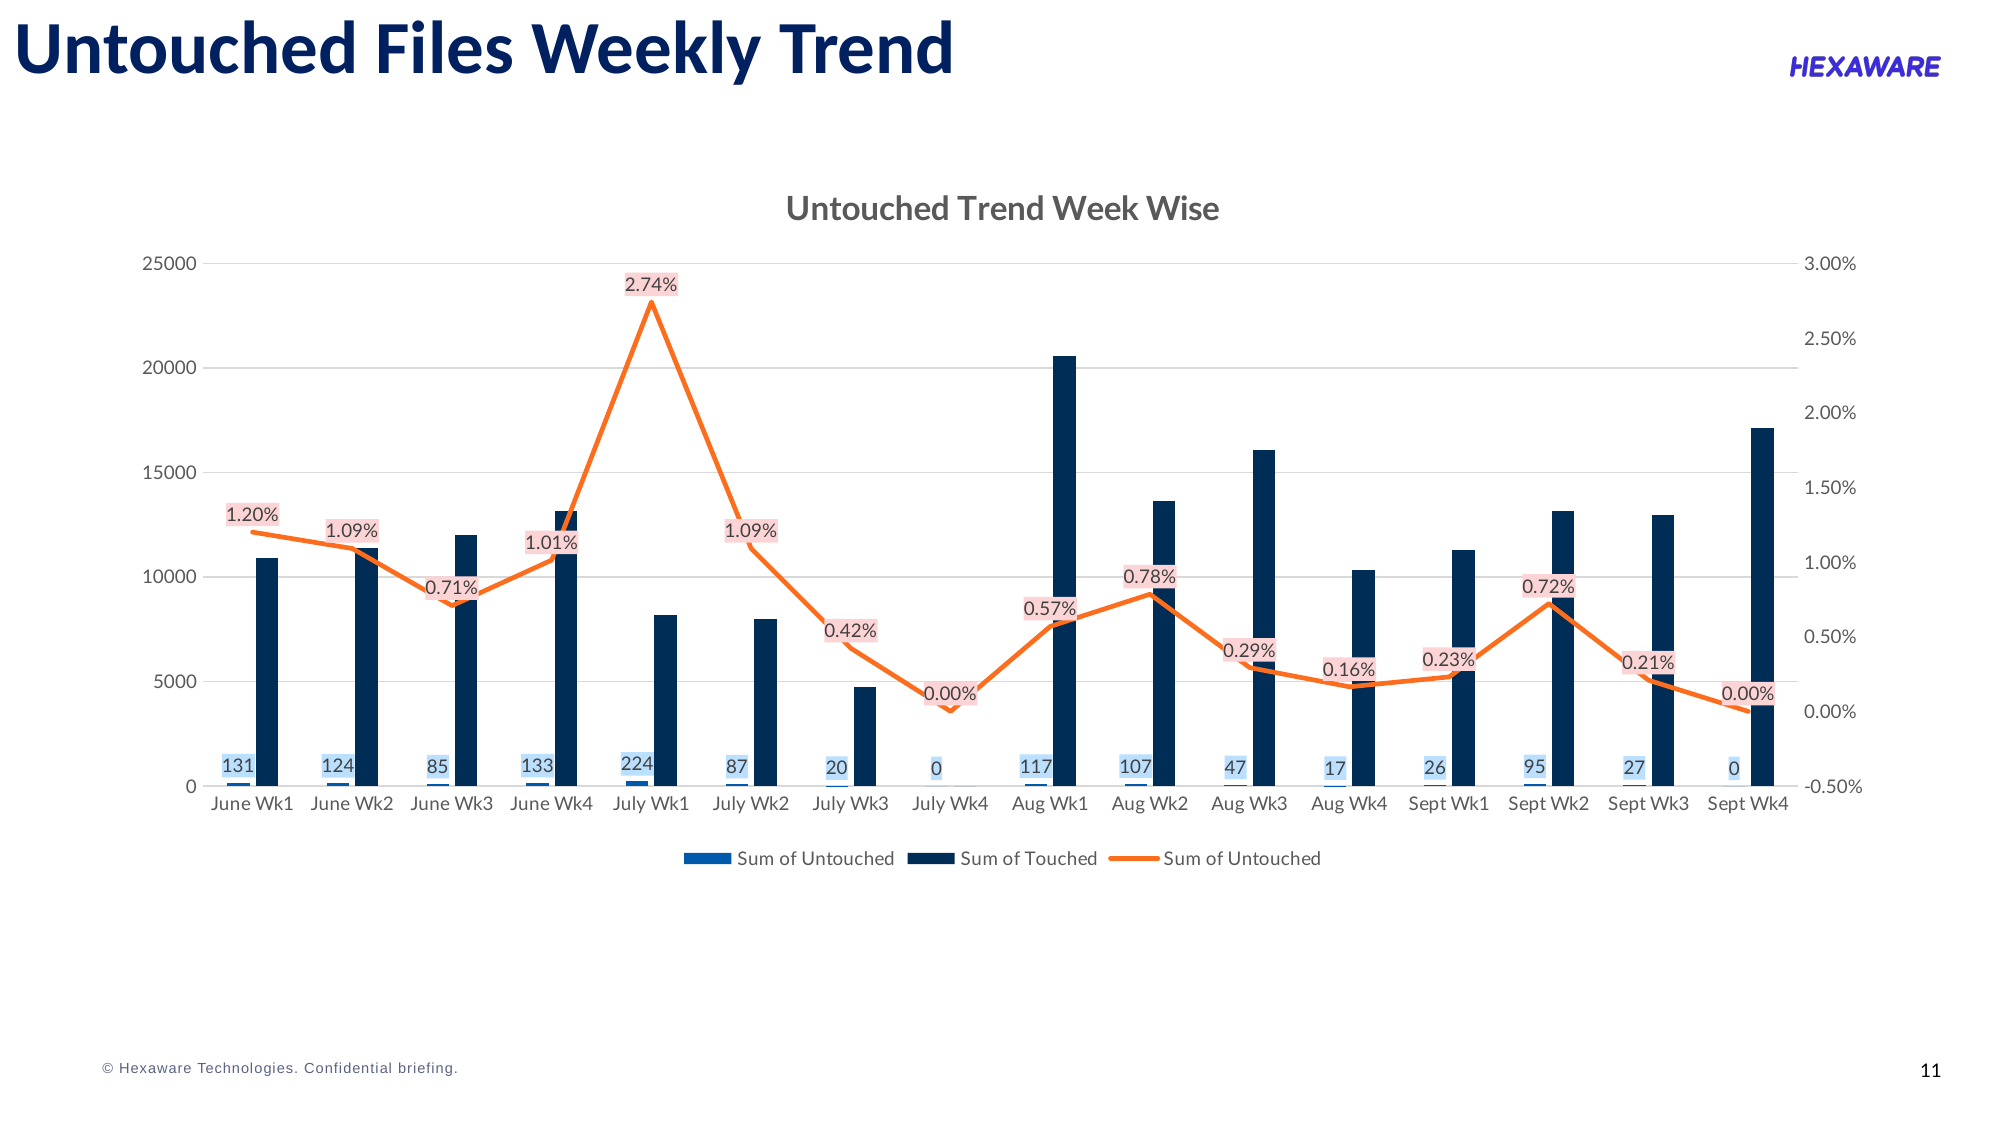

Untouched Files Weekly Trend

### Chart: Untouched Trend Week Wise

| Category | Sum of Untouched | Sum of Touched | Sum of Untouched |
|---|---|---|---|
| June Wk1 | 131.0 | 10921.0 | 0.01199523853127003 |
| June Wk2 | 124.0 | 11376.0 | 0.01090014064697609 |
| June Wk3 | 85.0 | 12017.0 | 0.007073312806856953 |
| June Wk4 | 133.0 | 13134.0 | 0.010126389523374447 |
| July Wk1 | 224.0 | 8172.0 | 0.02741067058247675 |
| July Wk2 | 87.0 | 7982.0 | 0.01089952392883989 |
| July Wk3 | 20.0 | 4741.0 | 0.004218519299725796 |
| July Wk4 | 0.0 | 0.0 | 0.0 |
| Aug Wk1 | 117.0 | 20575.0 | 0.005686512758201701 |
| Aug Wk2 | 107.0 | 13647.0 | 0.007840551036857917 |
| Aug Wk3 | 47.0 | 16053.0 | 0.0029278016570111506 |
| Aug Wk4 | 17.0 | 10337.0 | 0.001644577730482732 |
| Sept Wk1 | 26.0 | 11272.0 | 0.0023066004258339248 |
| Sept Wk2 | 95.0 | 13168.0 | 0.007214459295261239 |
| Sept Wk3 | 27.0 | 12961.0 | 0.0020831725947071983 |
| Sept Wk4 | 0.0 | 17142.0 | 0.0 |